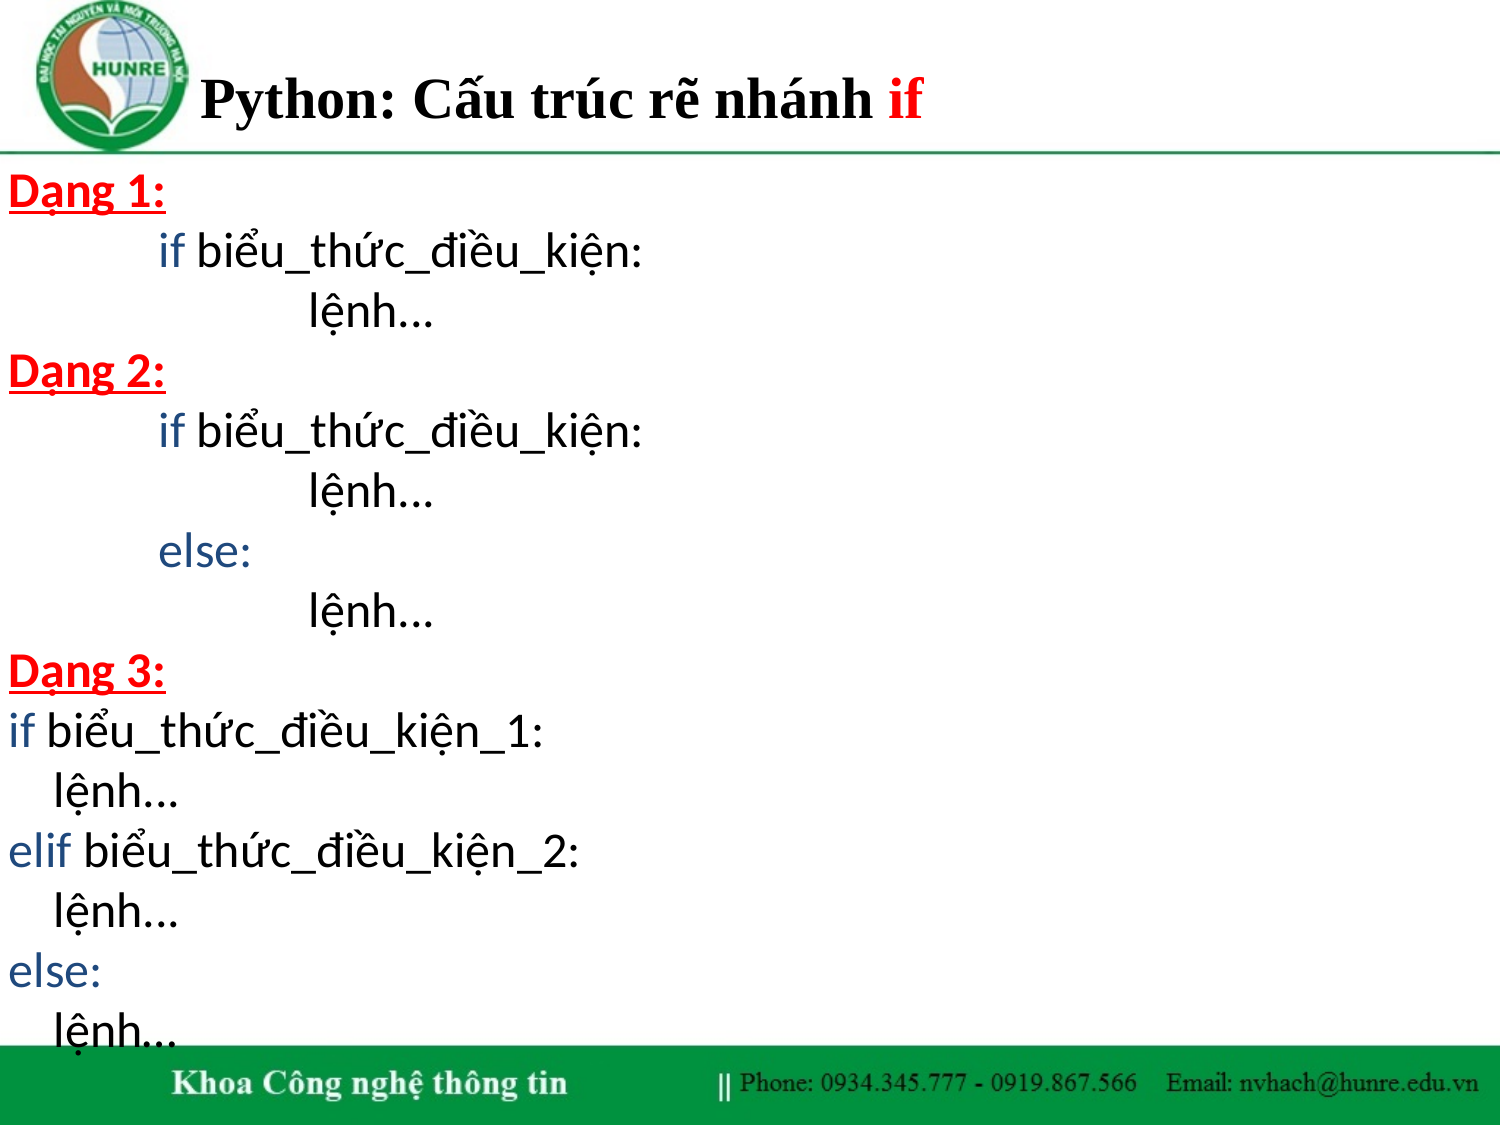

# Python: Cấu trúc rẽ nhánh if
Dạng 1:
	if biểu_thức_điều_kiện:
    		lệnh...
Dạng 2:
	if biểu_thức_điều_kiện:
    		lệnh...
	else:
    		lệnh...
Dạng 3:
if biểu_thức_điều_kiện_1:
    lệnh...
elif biểu_thức_điều_kiện_2:
    lệnh...
else:
    lệnh…